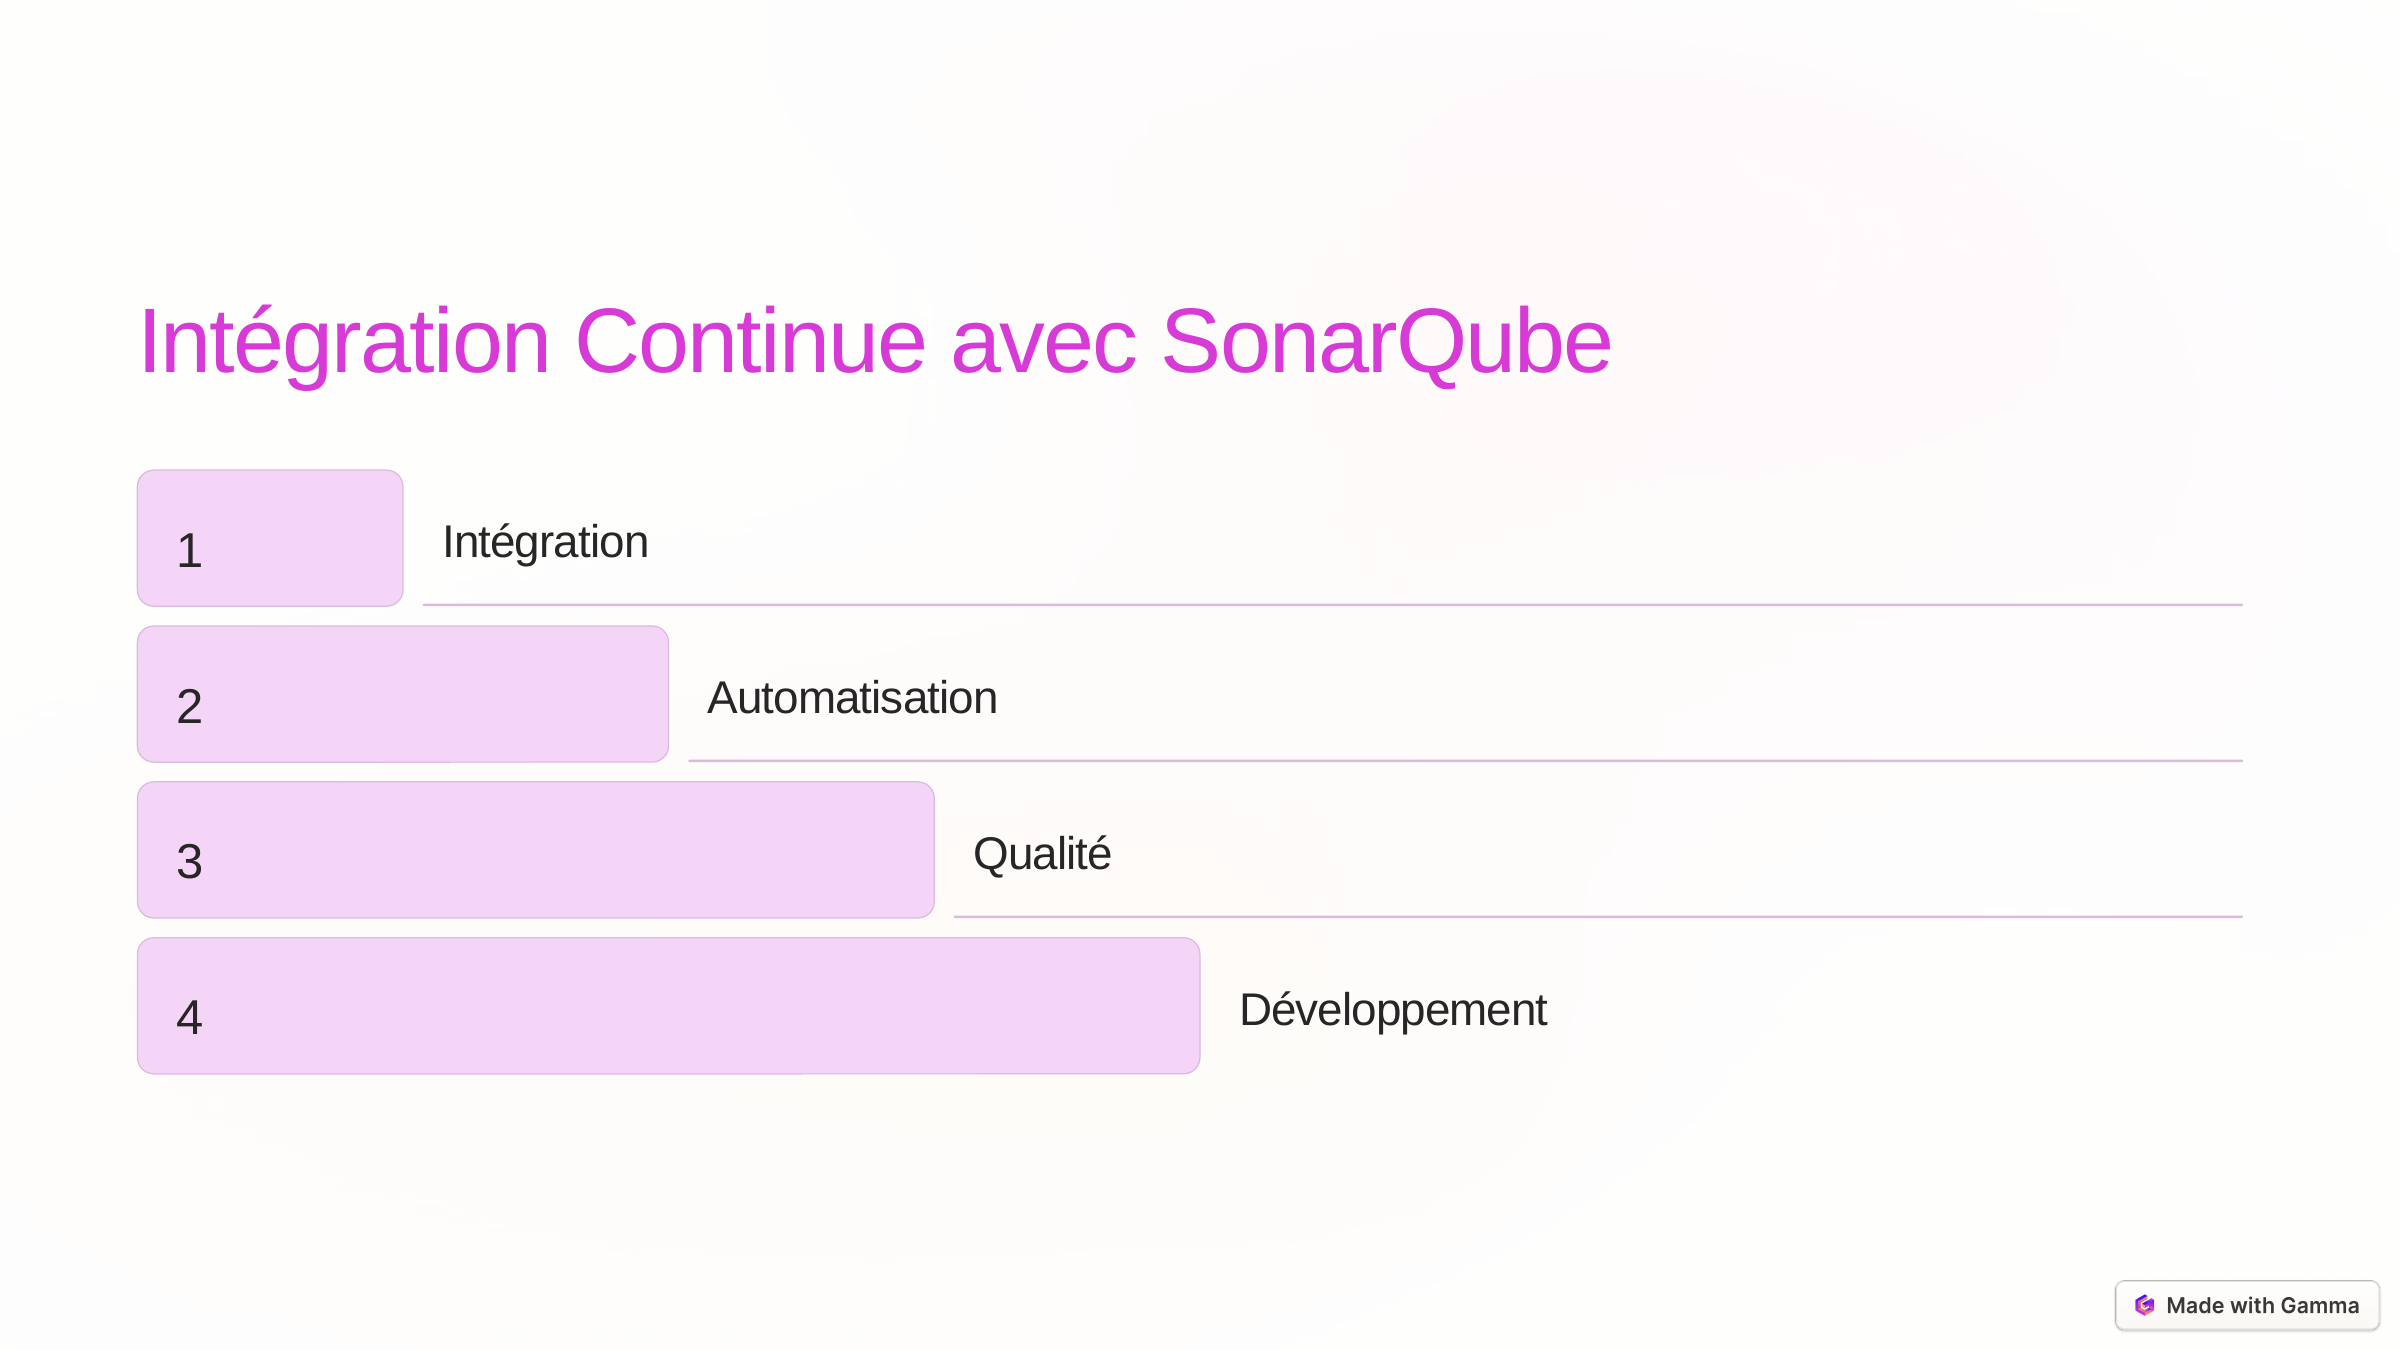

Intégration Continue avec SonarQube

1
Intégration

2
Automatisation

3
Qualité

4
Développement